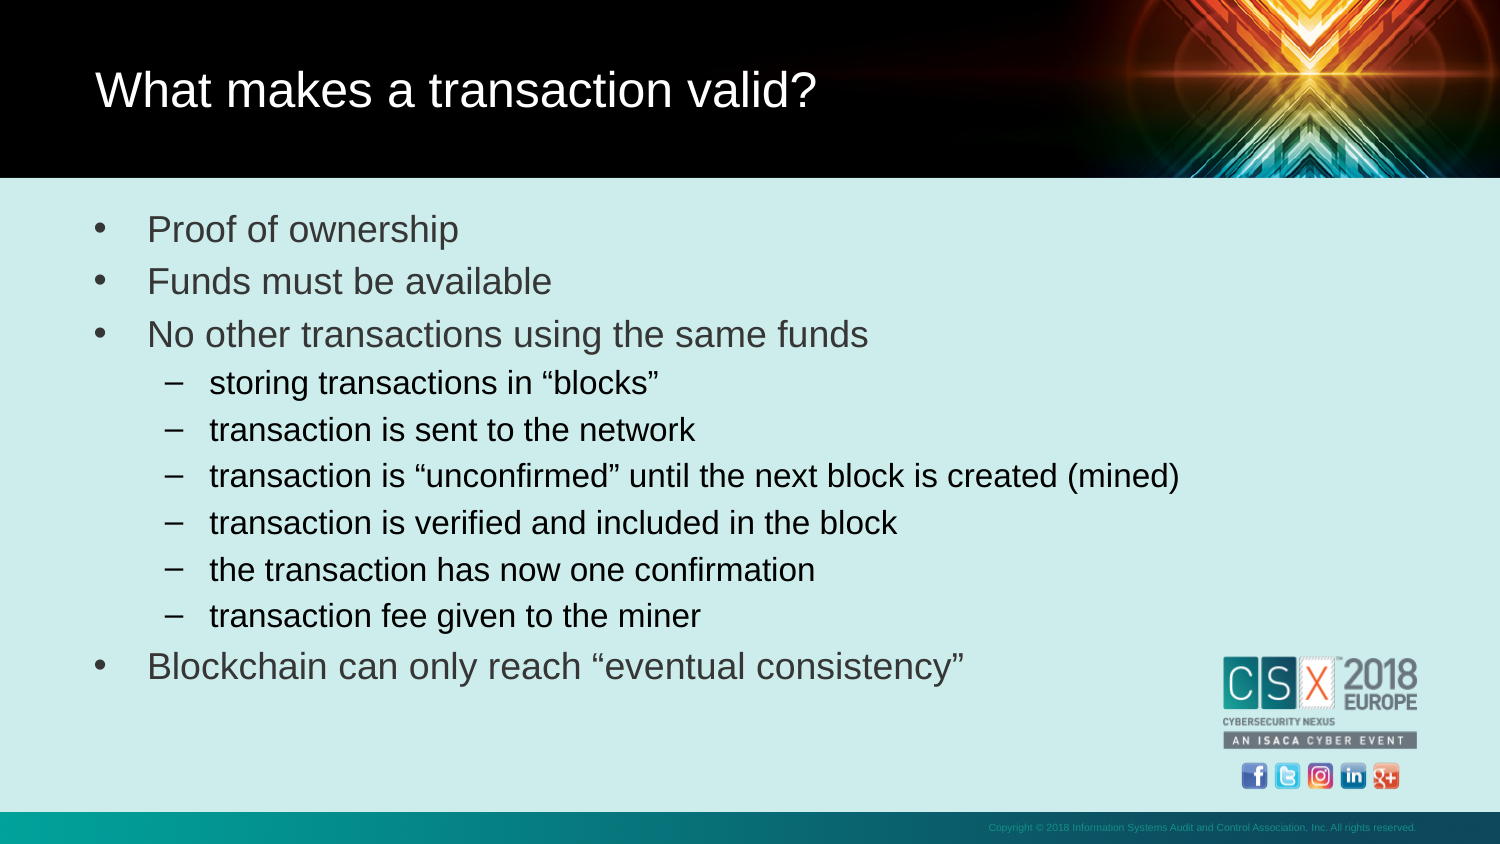

What makes a transaction valid?
Proof of ownership
Funds must be available
No other transactions using the same funds
storing transactions in “blocks”
transaction is sent to the network
transaction is “unconfirmed” until the next block is created (mined)
transaction is verified and included in the block
the transaction has now one confirmation
transaction fee given to the miner
Blockchain can only reach “eventual consistency”